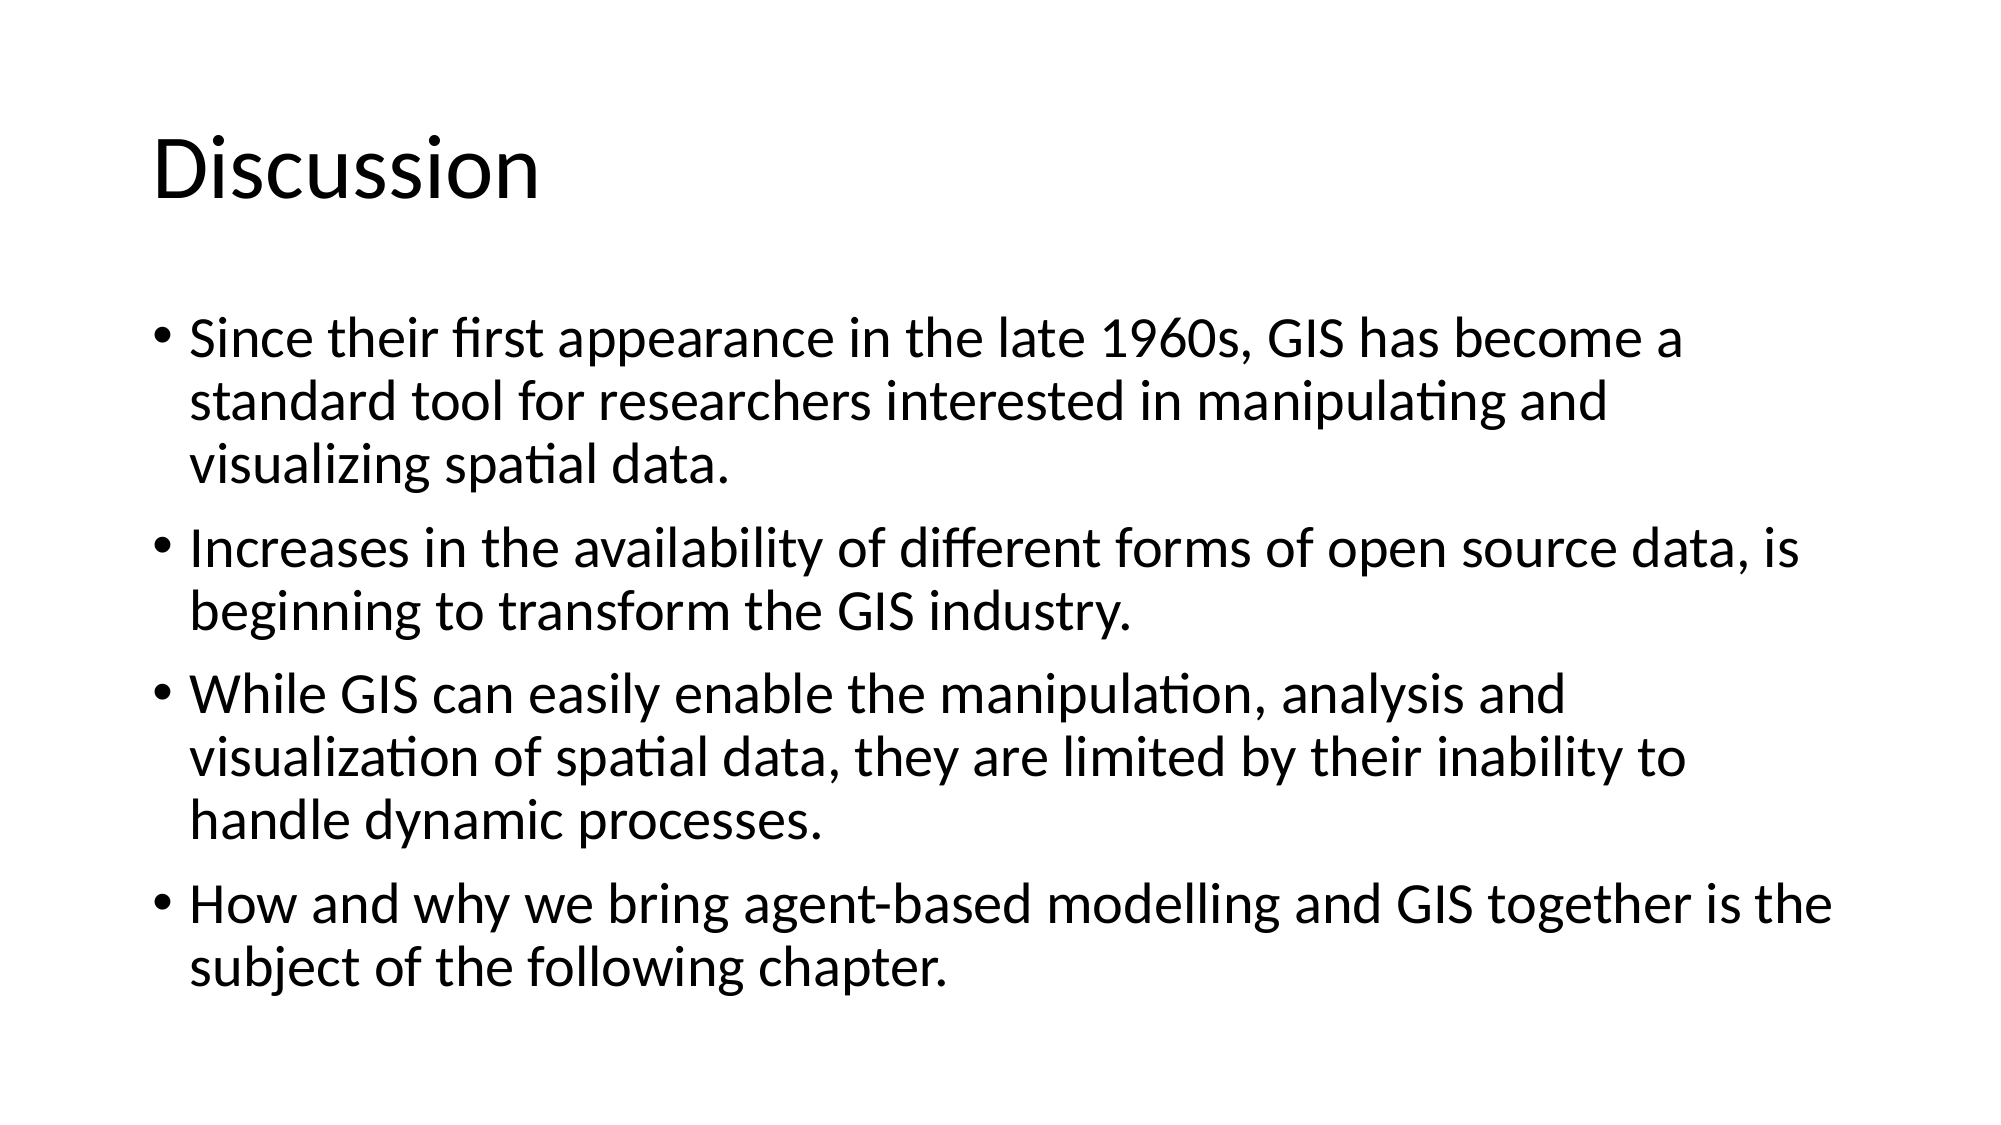

# Discussion
Since their first appearance in the late 1960s, GIS has become a standard tool for researchers interested in manipulating and visualizing spatial data.
Increases in the availability of different forms of open source data, is beginning to transform the GIS industry.
While GIS can easily enable the manipulation, analysis and visualization of spatial data, they are limited by their inability to handle dynamic processes.
How and why we bring agent-based modelling and GIS together is the subject of the following chapter.